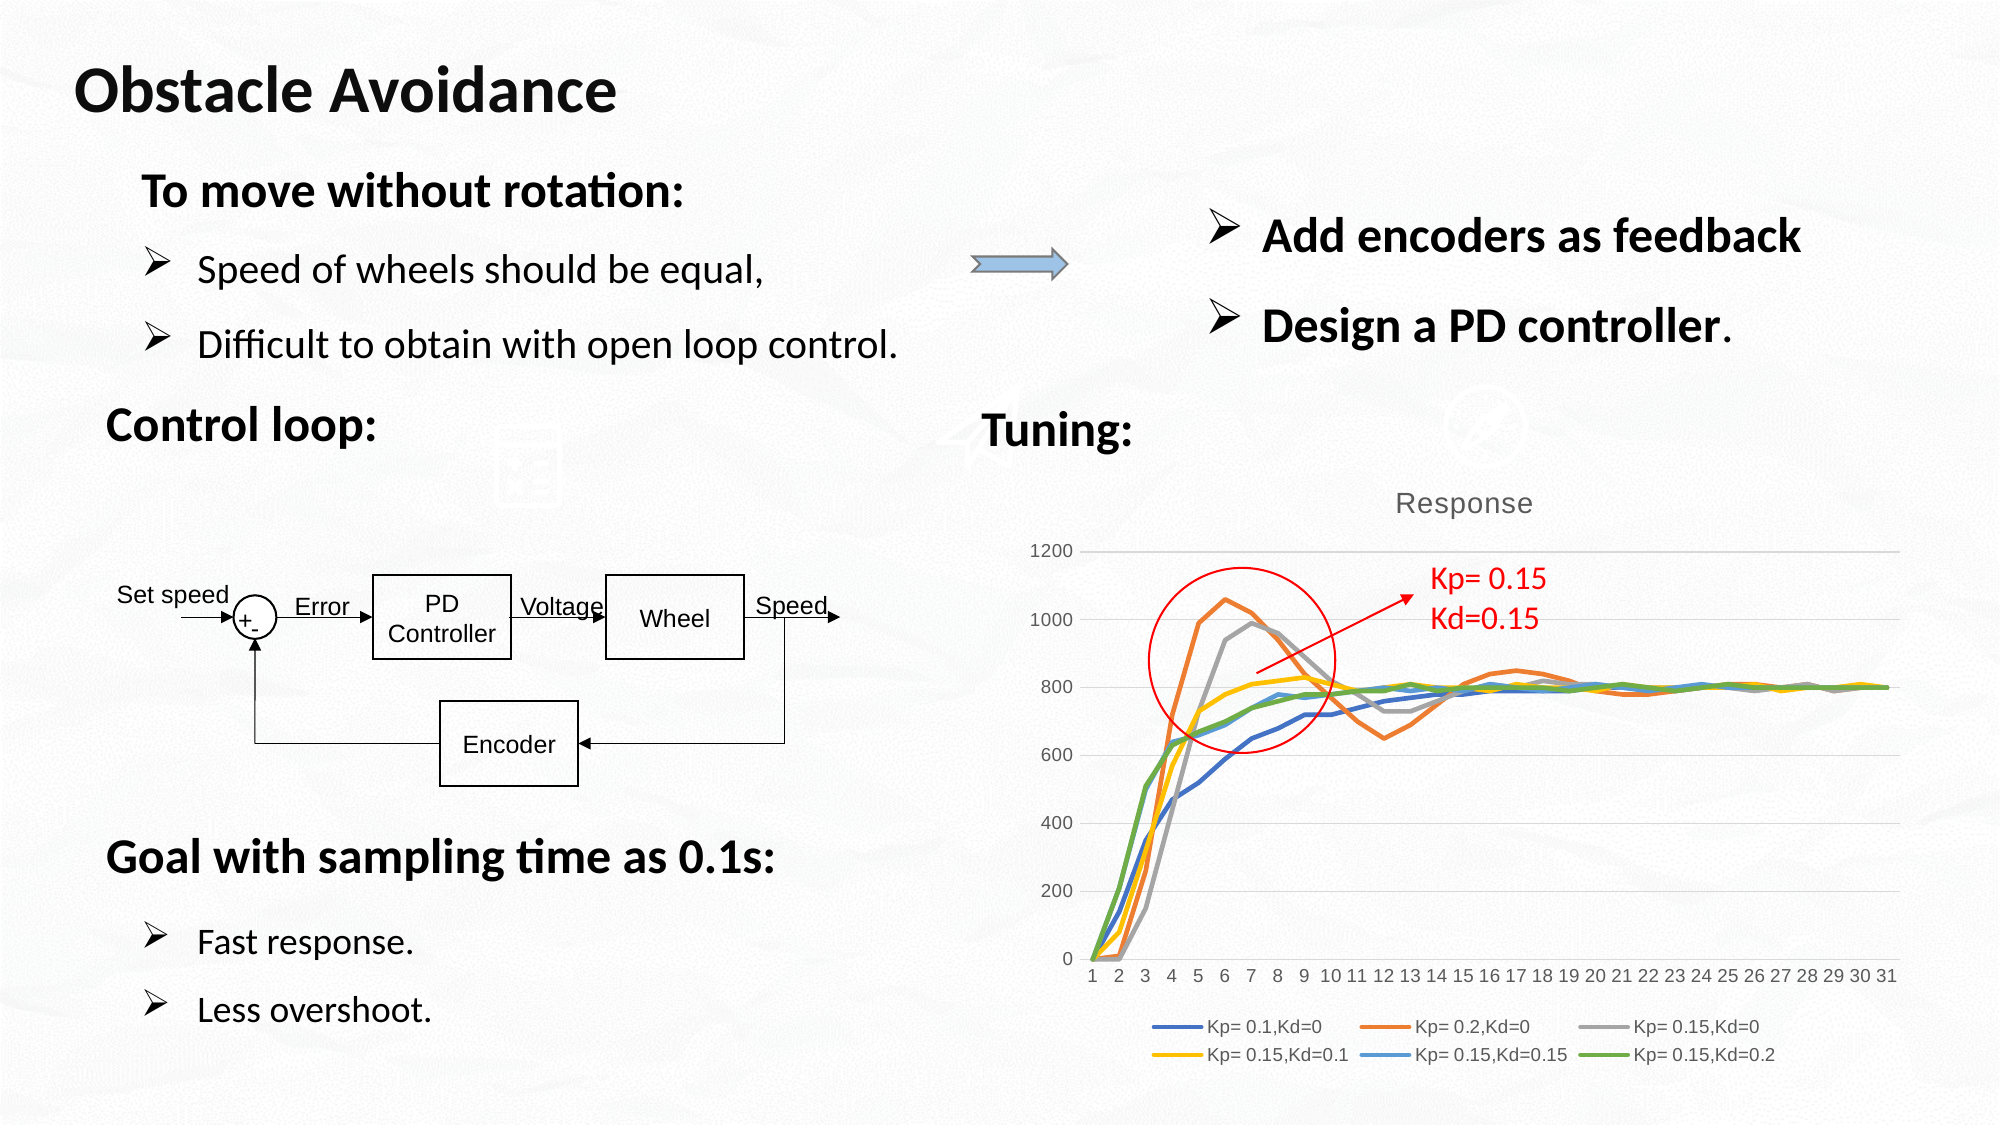

Obstacle Avoidance
To move without rotation:
Speed of wheels should be equal,
Difficult to obtain with open loop control.

Add encoders as feedback
Design a PD controller.

Control loop:
Tuning:

### Chart: Response

| Category | Kp= 0.1,Kd=0 | Kp= 0.2,Kd=0 | Kp= 0.15,Kd=0 | Kp= 0.15,Kd=0.1 | Kp= 0.15,Kd=0.15 | Kp= 0.15,Kd=0.2 |
|---|---|---|---|---|---|---|
Kp= 0.15
Kd=0.15

Set speed
PD Controller
Wheel
Speed
Voltage
Error

+
-
Encoder
Goal with sampling time as 0.1s:
Fast response.
Less overshoot.